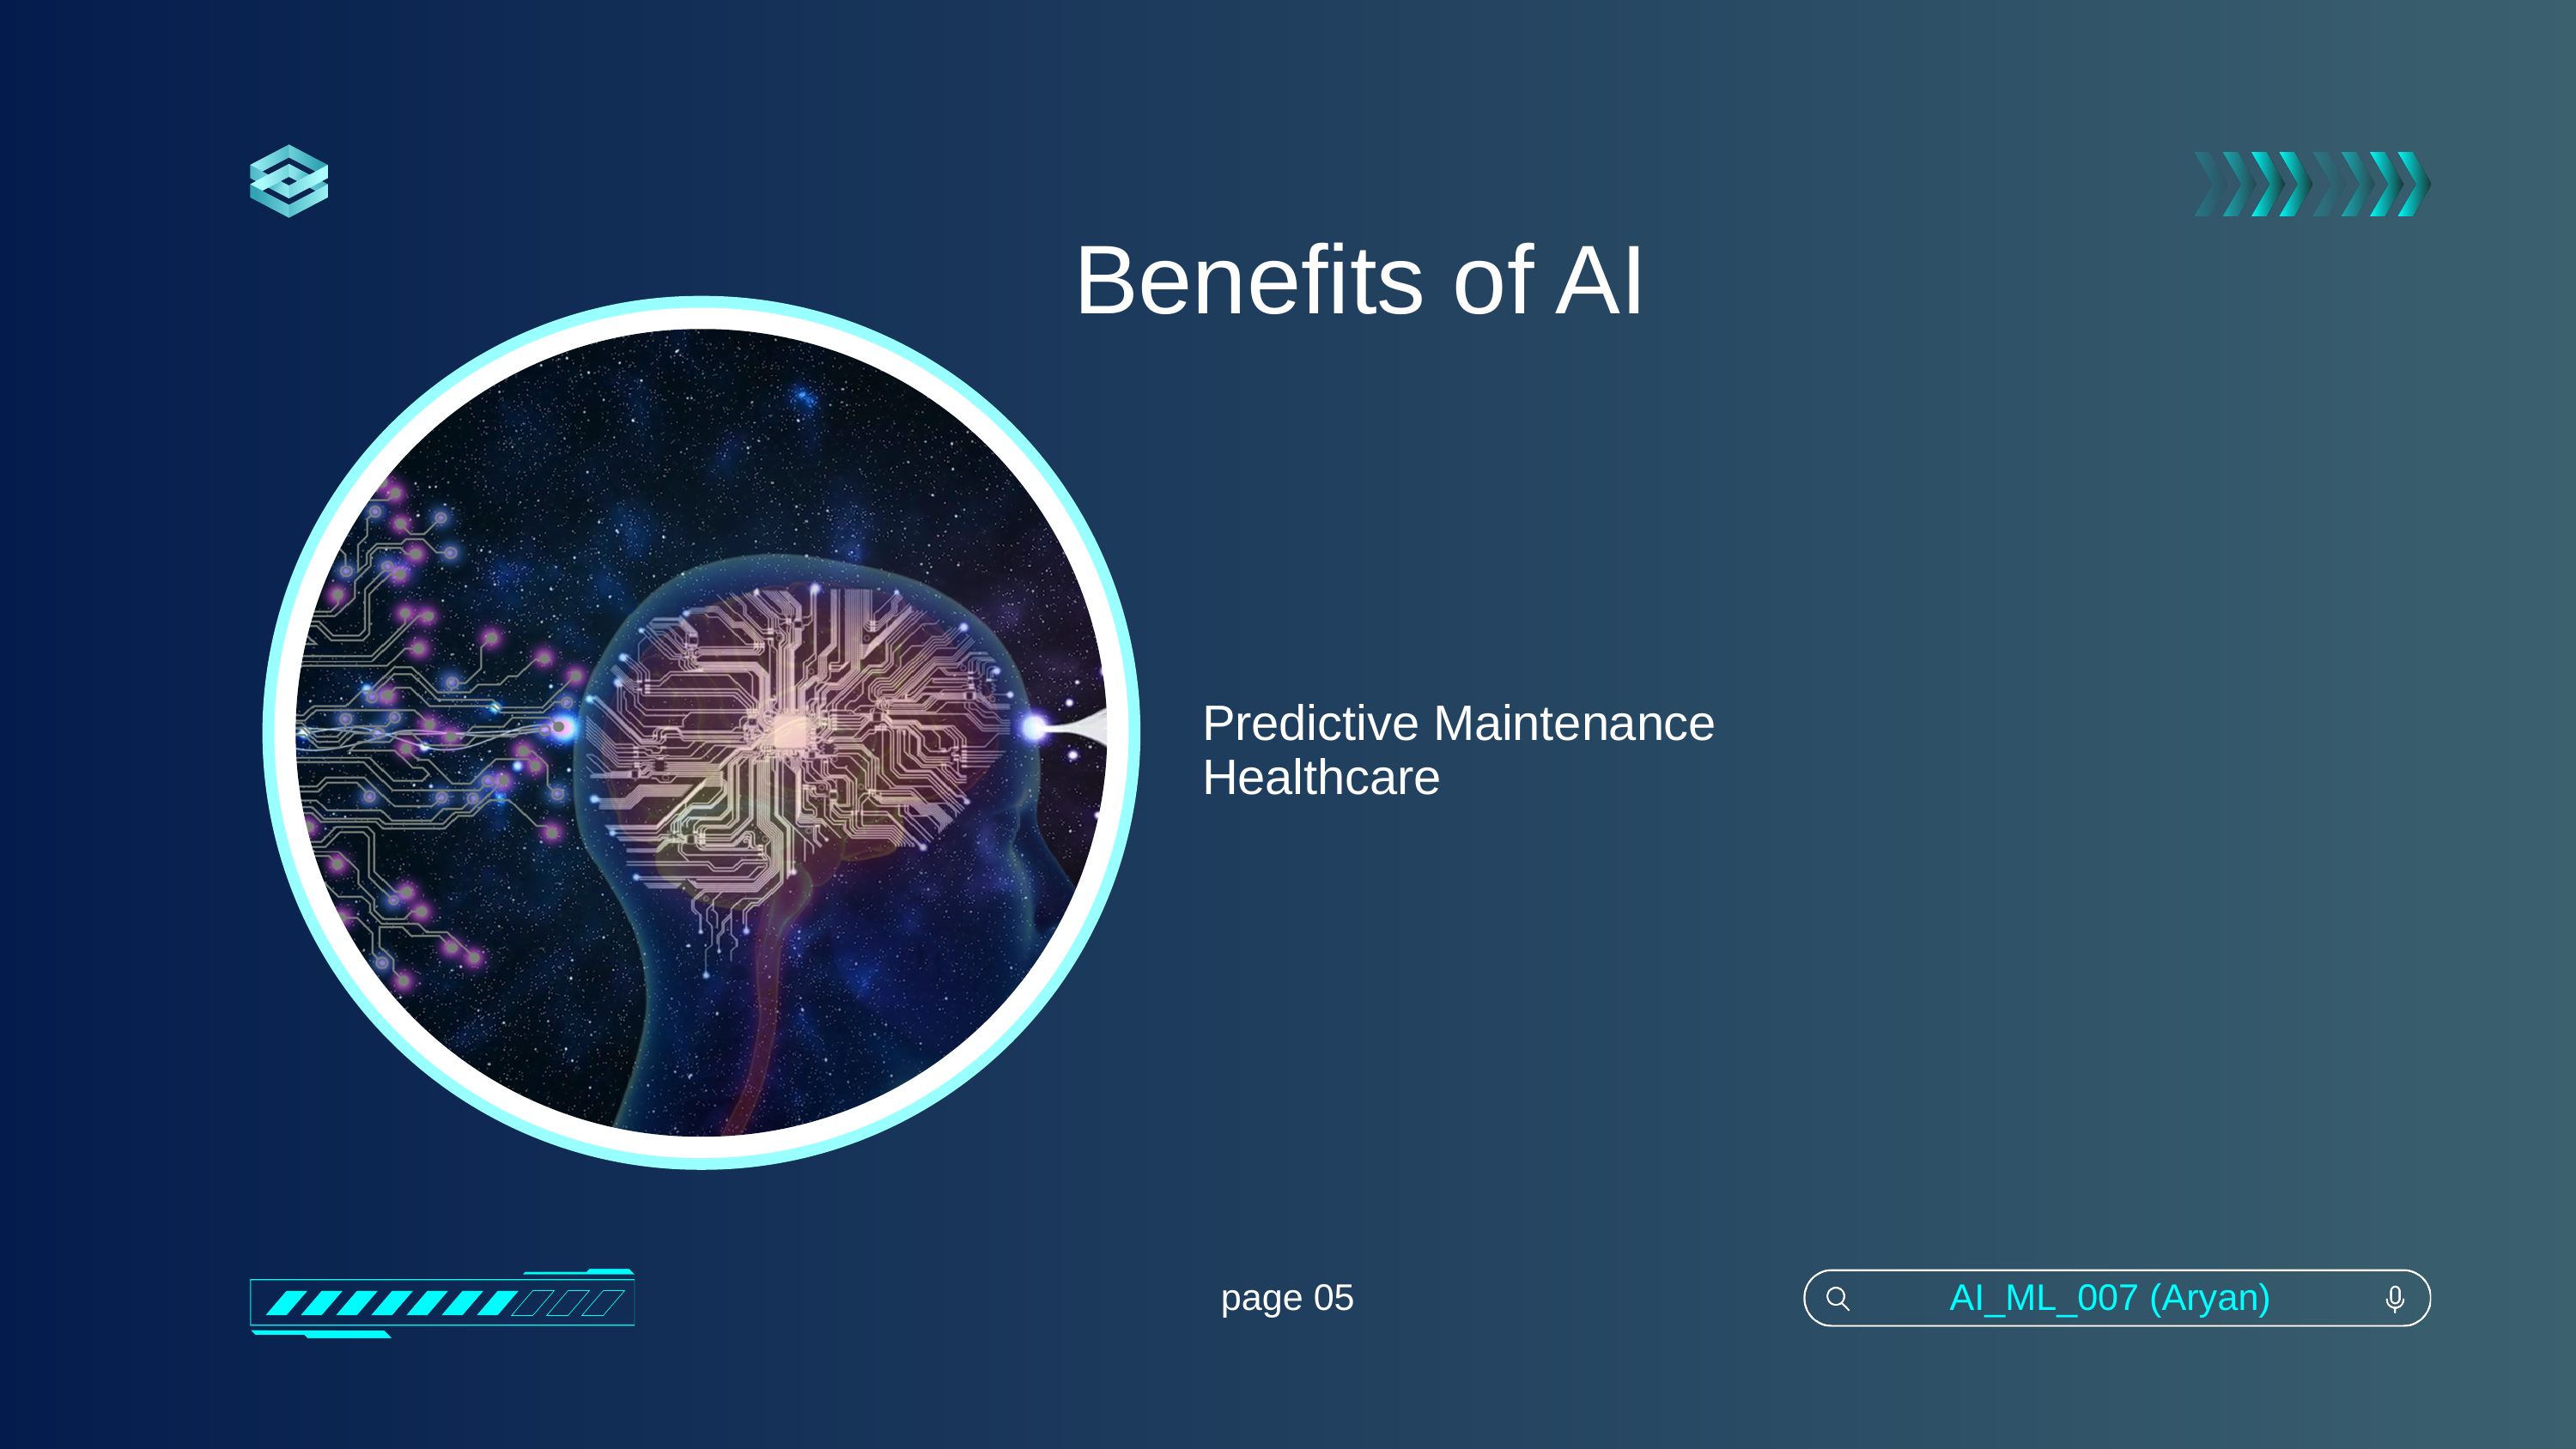

Benefits of AI

Predictive Maintenance
Healthcare

page 05
AI_ML_007 (Aryan)